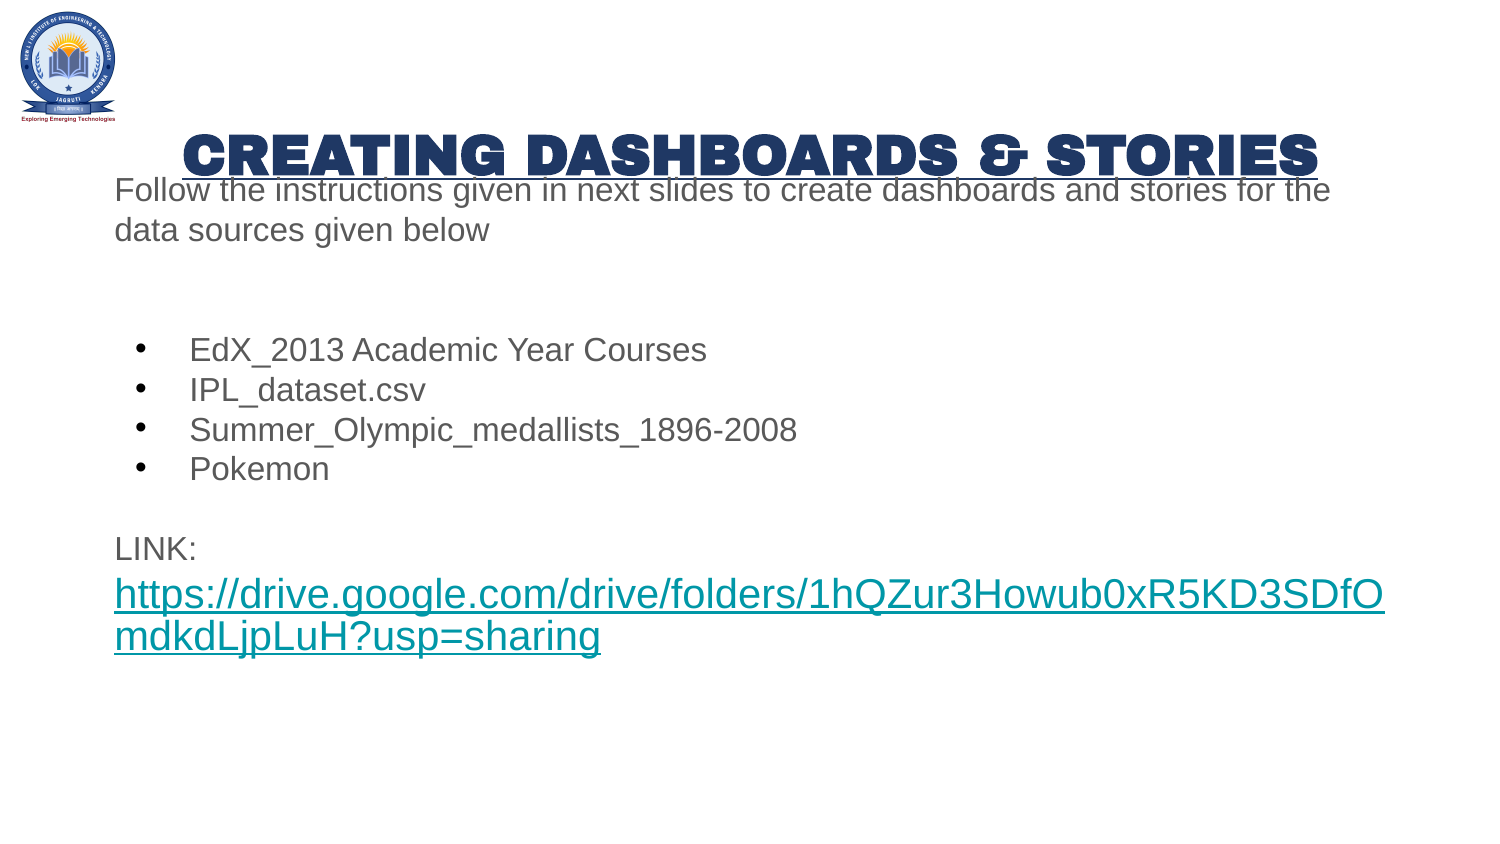

# CREATING DASHBOARDS & STORIES

Follow the instructions given in next slides to create dashboards and stories for the data sources given below

EdX_2013 Academic Year Courses
IPL_dataset.csv
Summer_Olympic_medallists_1896-2008
Pokemon

LINK: https://drive.google.com/drive/folders/1hQZur3Howub0xR5KD3SDfOmdkdLjpLuH?usp=sharing